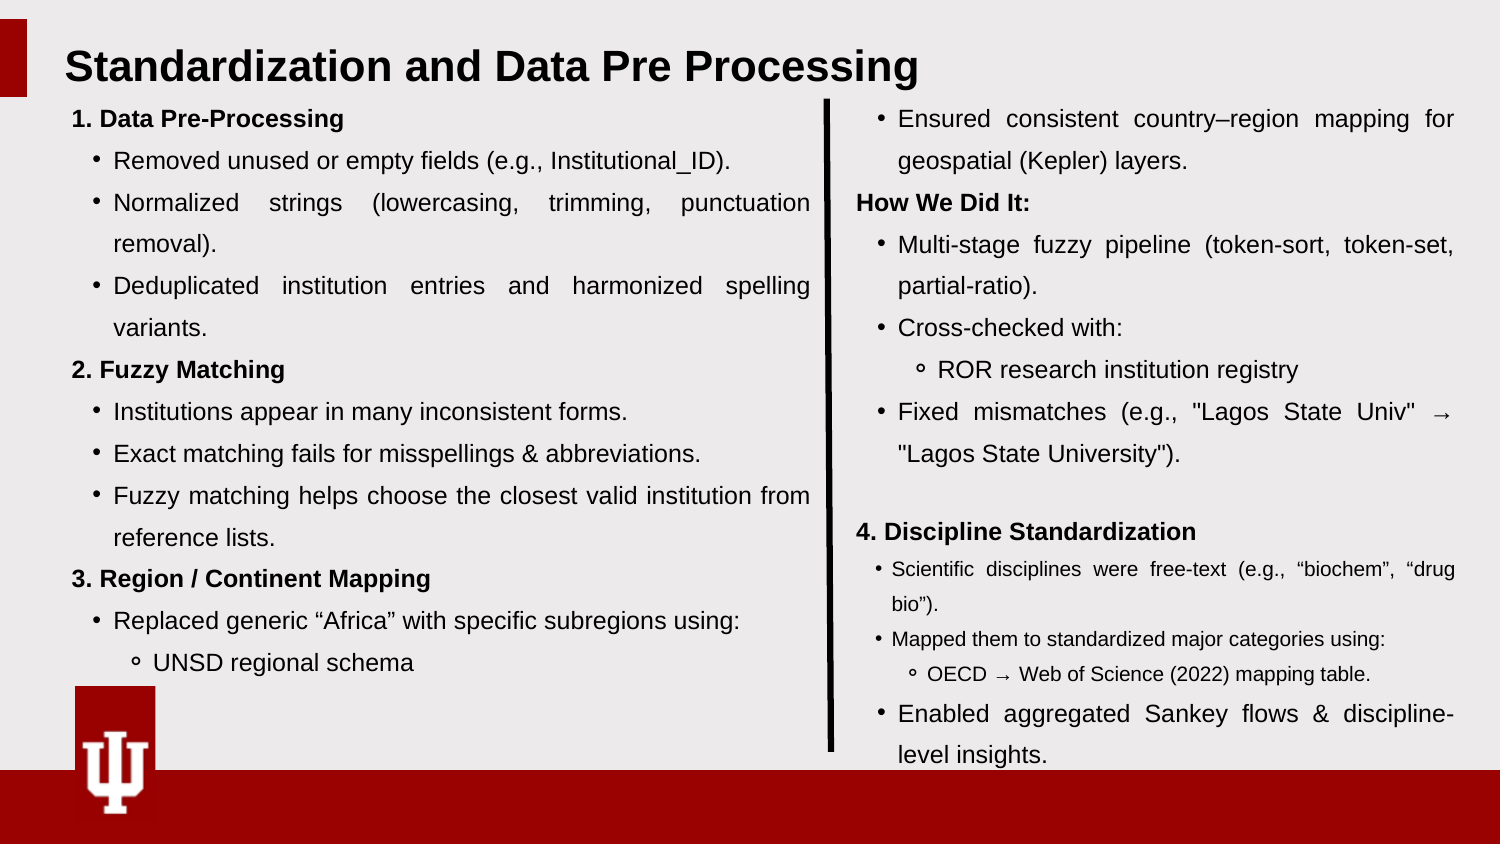

Standardization and Data Pre Processing
Ensured consistent country–region mapping for geospatial (Kepler) layers.
How We Did It:
Multi-stage fuzzy pipeline (token-sort, token-set, partial-ratio).
Cross-checked with:
ROR research institution registry
Fixed mismatches (e.g., "Lagos State Univ" → "Lagos State University").

4. Discipline Standardization
Scientific disciplines were free-text (e.g., “biochem”, “drug bio”).
Mapped them to standardized major categories using:
OECD → Web of Science (2022) mapping table.
Enabled aggregated Sankey flows & discipline-level insights.

1. Data Pre-Processing
Removed unused or empty fields (e.g., Institutional_ID).
Normalized strings (lowercasing, trimming, punctuation removal).
Deduplicated institution entries and harmonized spelling variants.
2. Fuzzy Matching
Institutions appear in many inconsistent forms.
Exact matching fails for misspellings & abbreviations.
Fuzzy matching helps choose the closest valid institution from reference lists.
3. Region / Continent Mapping
Replaced generic “Africa” with specific subregions using:
UNSD regional schema